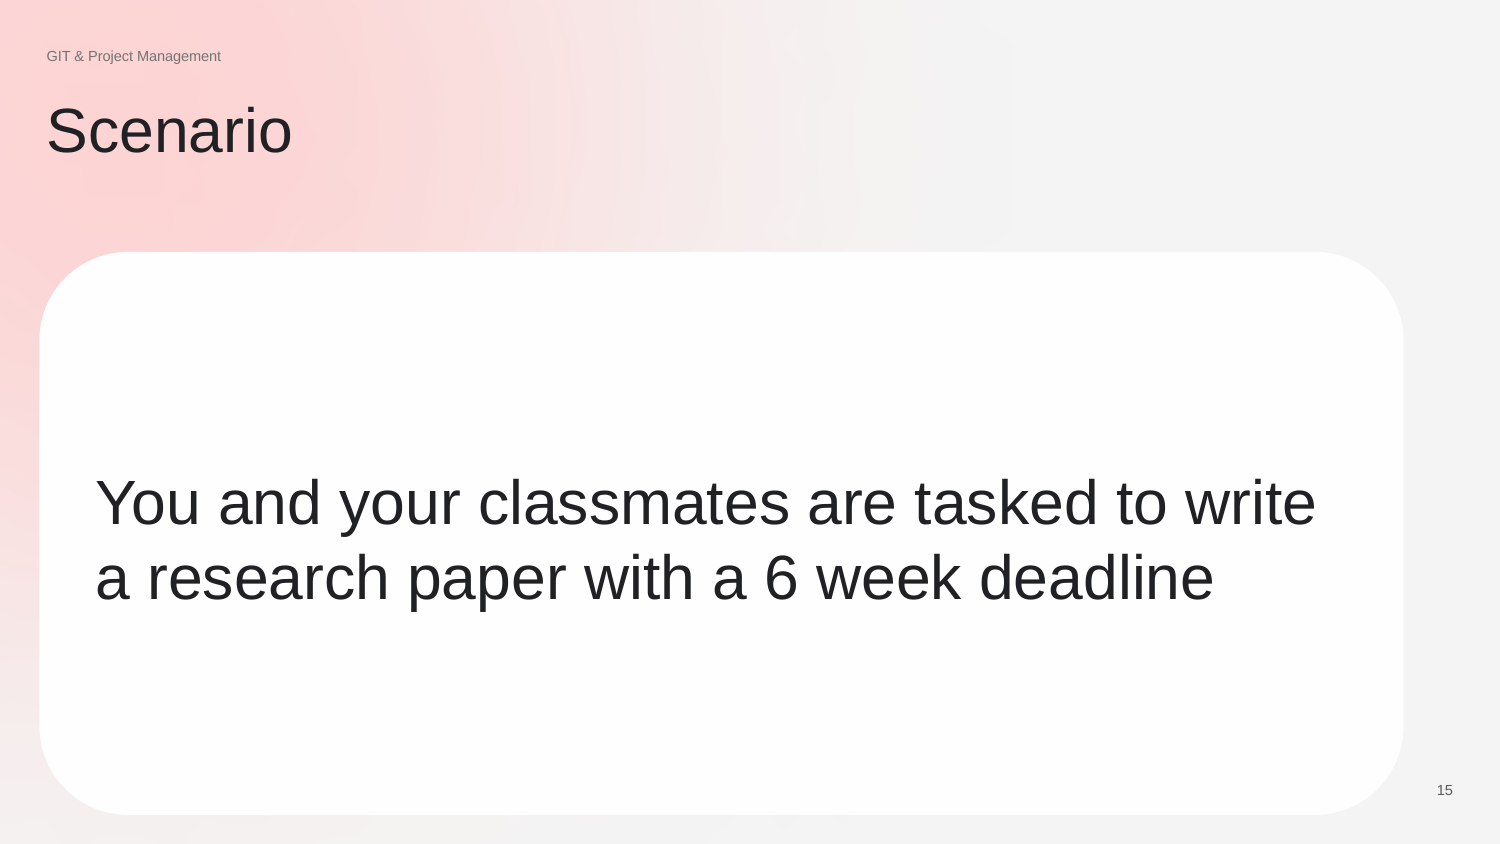

GIT & Project Management
Scenario

You and your classmates are tasked to write a research paper with a 6 week deadline
15